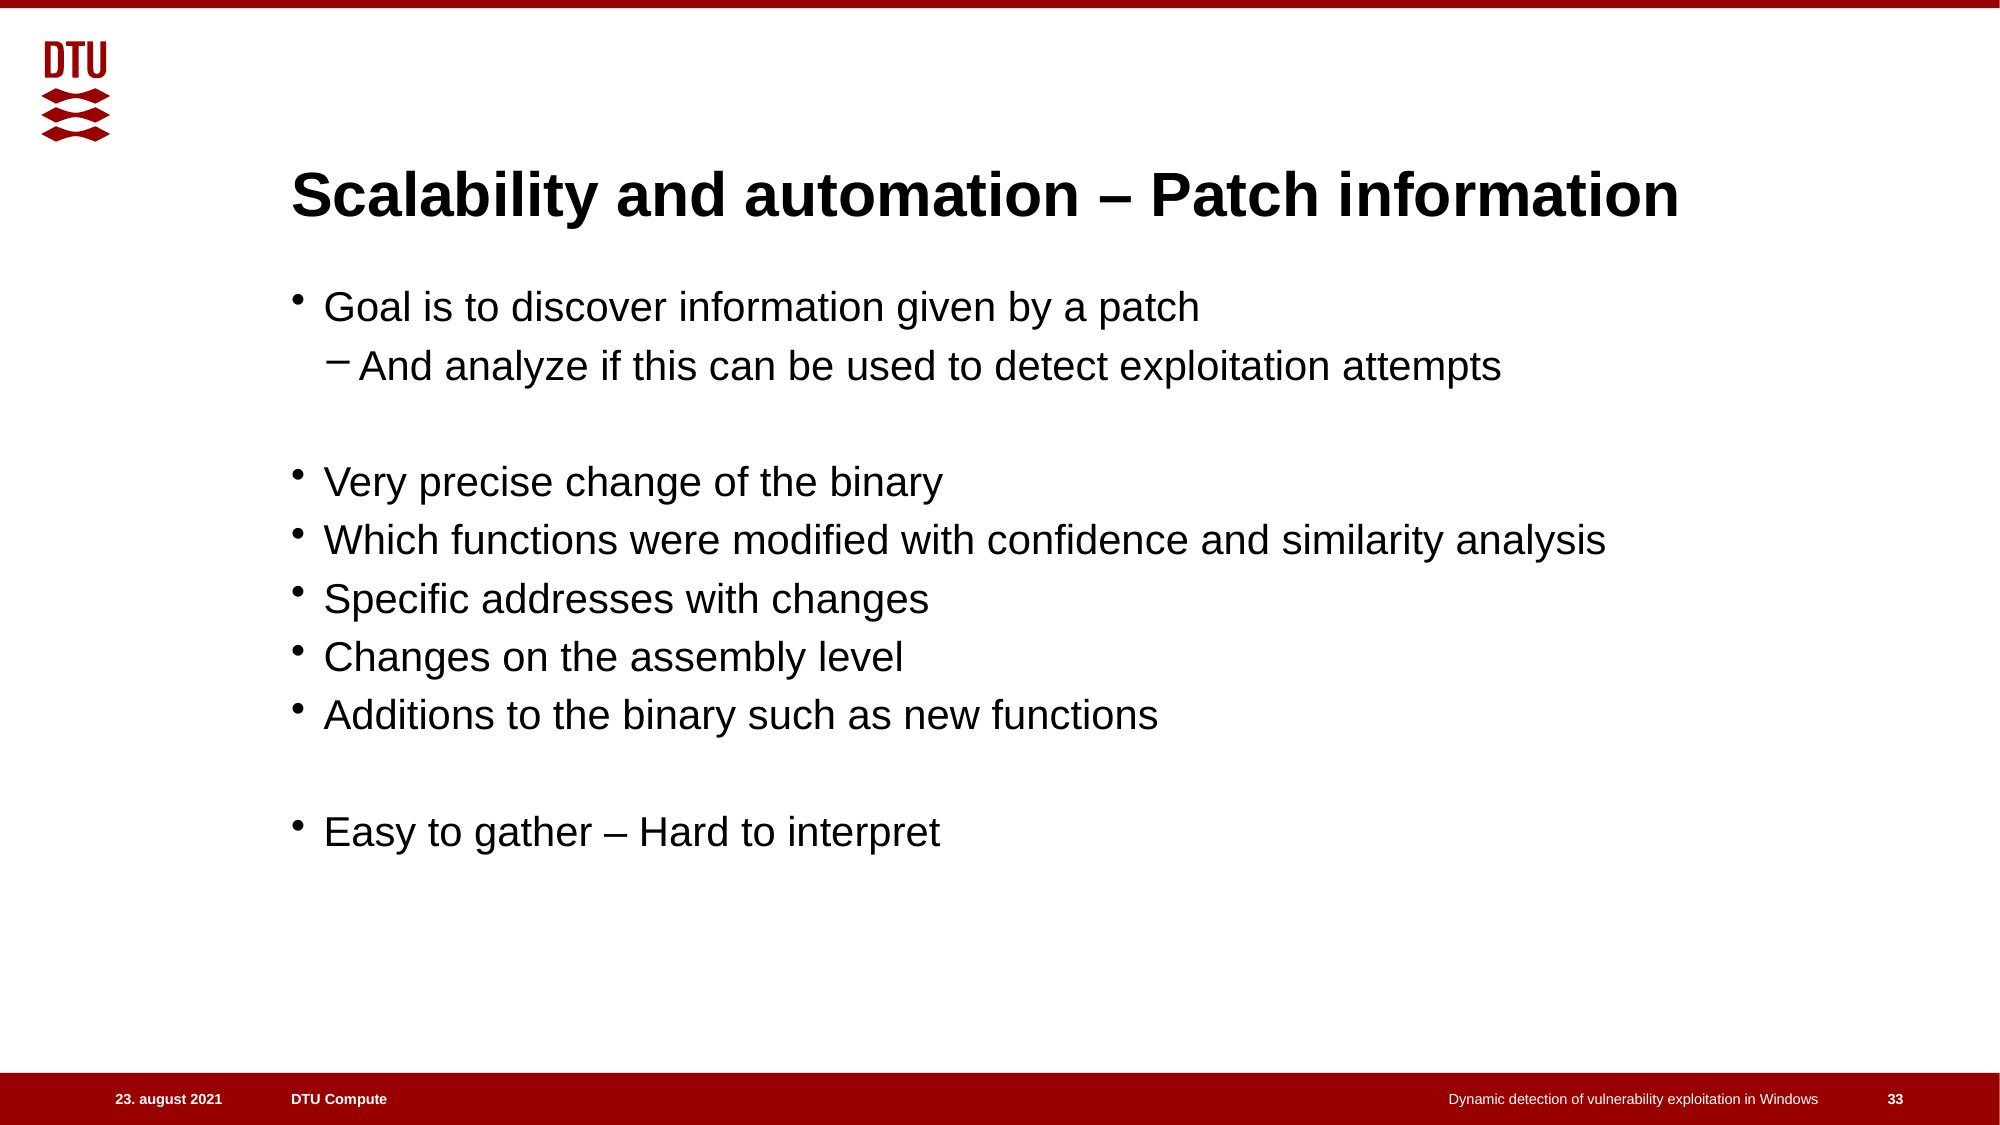

# Scalability and automation – Patch information
Goal is to discover information given by a patch
And analyze if this can be used to detect exploitation attempts

Very precise change of the binary
Which functions were modified with confidence and similarity analysis
Specific addresses with changes
Changes on the assembly level
Additions to the binary such as new functions

Easy to gather – Hard to interpret
33